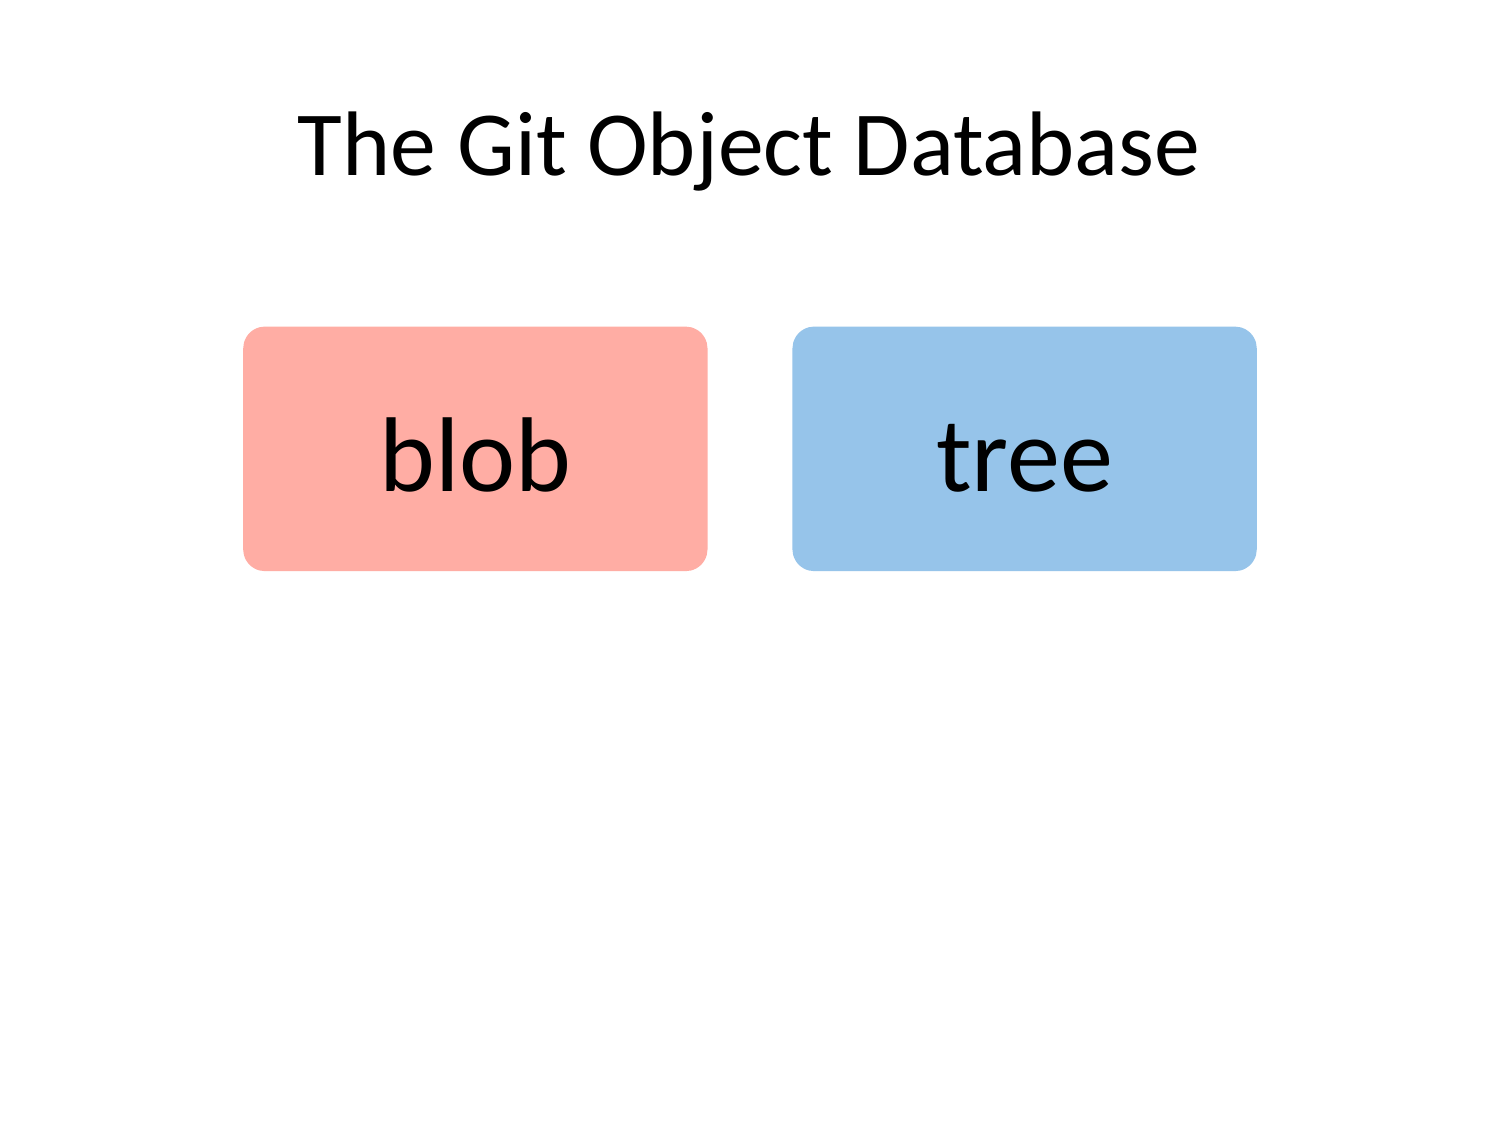

# The Git Object Database
blob
tree